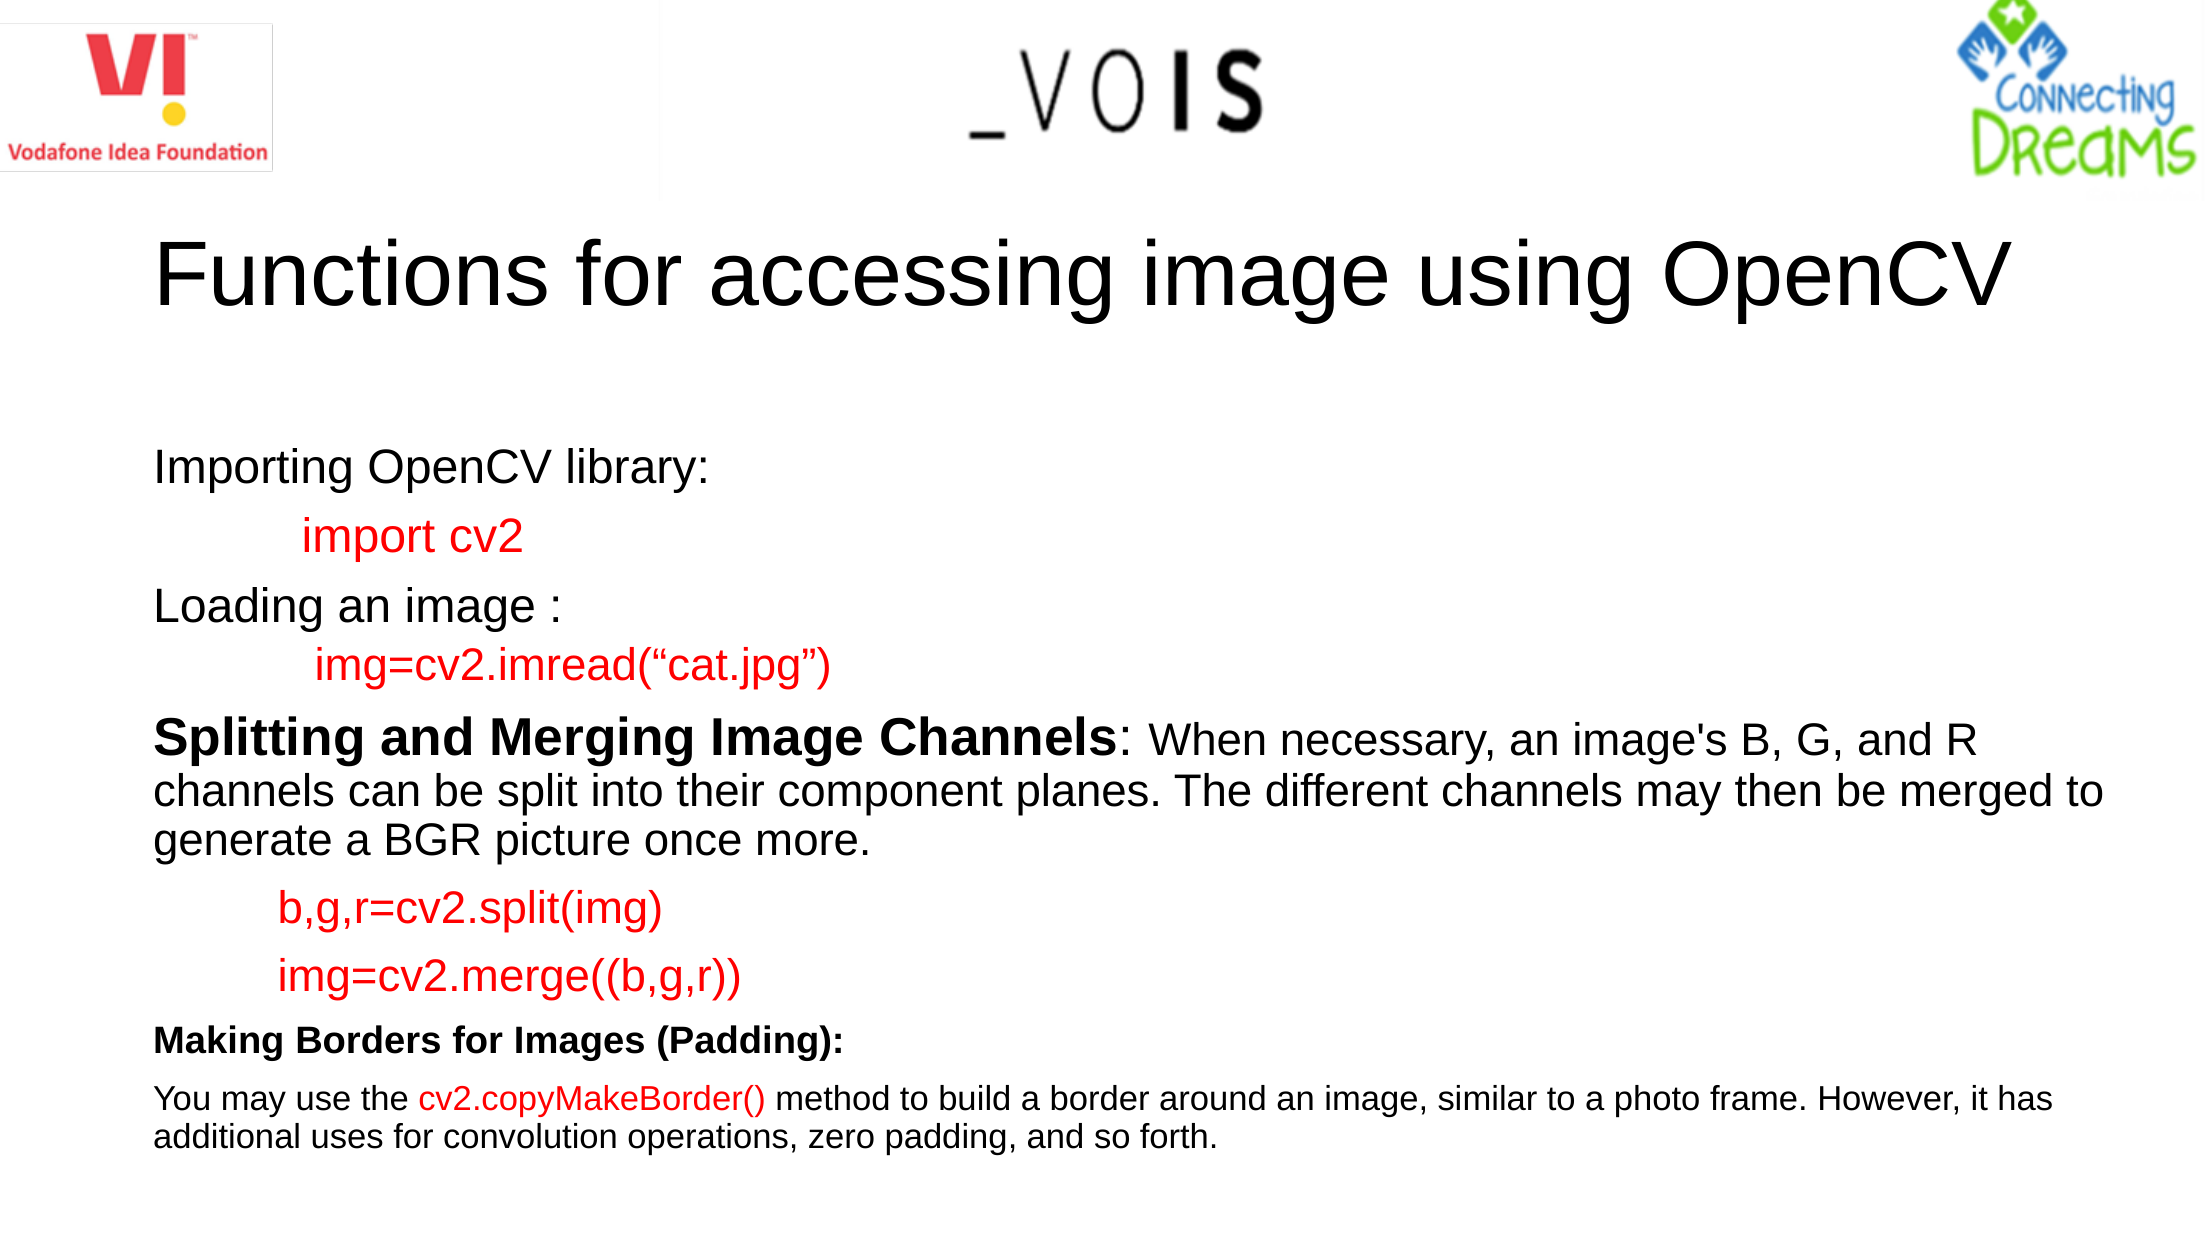

# Functions for accessing image using OpenCV
Importing OpenCV library:
           import cv2
Loading an image :
img=cv2.imread(“cat.jpg”)
Splitting and Merging Image Channels: When necessary, an image's B, G, and R channels can be split into their component planes. The different channels may then be merged to generate a BGR picture once more.
	b,g,r=cv2.split(img)
	img=cv2.merge((b,g,r))
Making Borders for Images (Padding):
You may use the cv2.copyMakeBorder() method to build a border around an image, similar to a photo frame. However, it has additional uses for convolution operations, zero padding, and so forth.